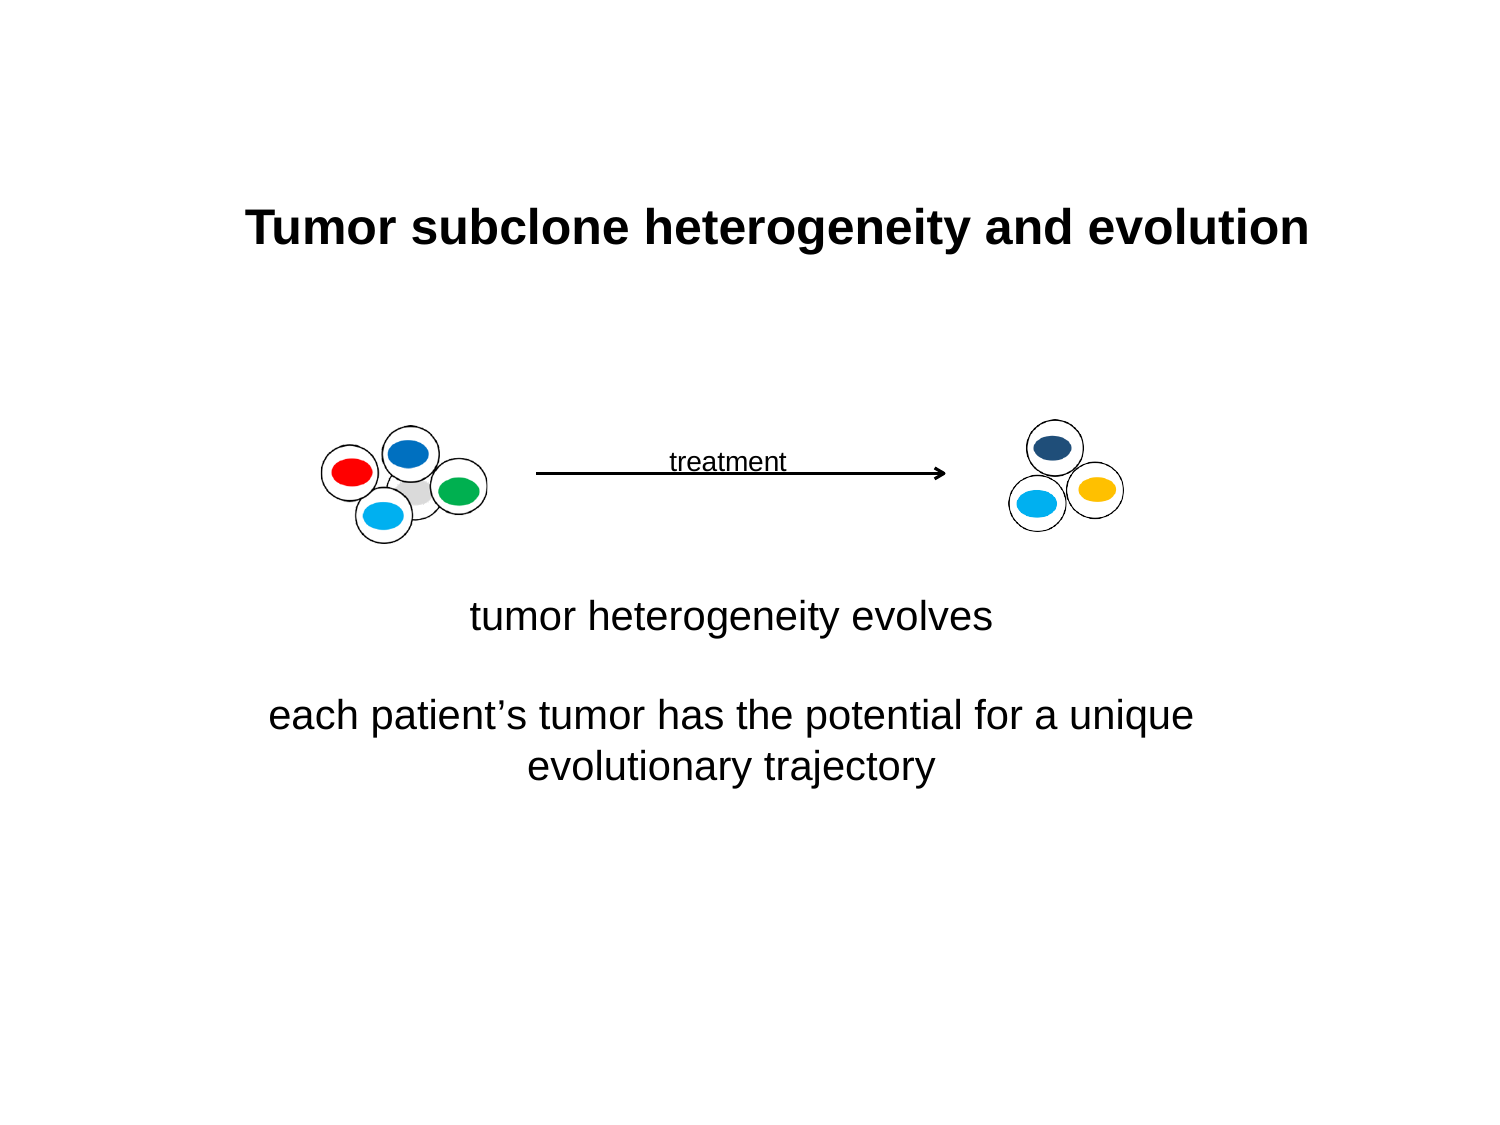

Tumor subclone heterogeneity and evolution

treatment

tumor heterogeneity evolves

each patient’s tumor has the potential for a unique evolutionary trajectory